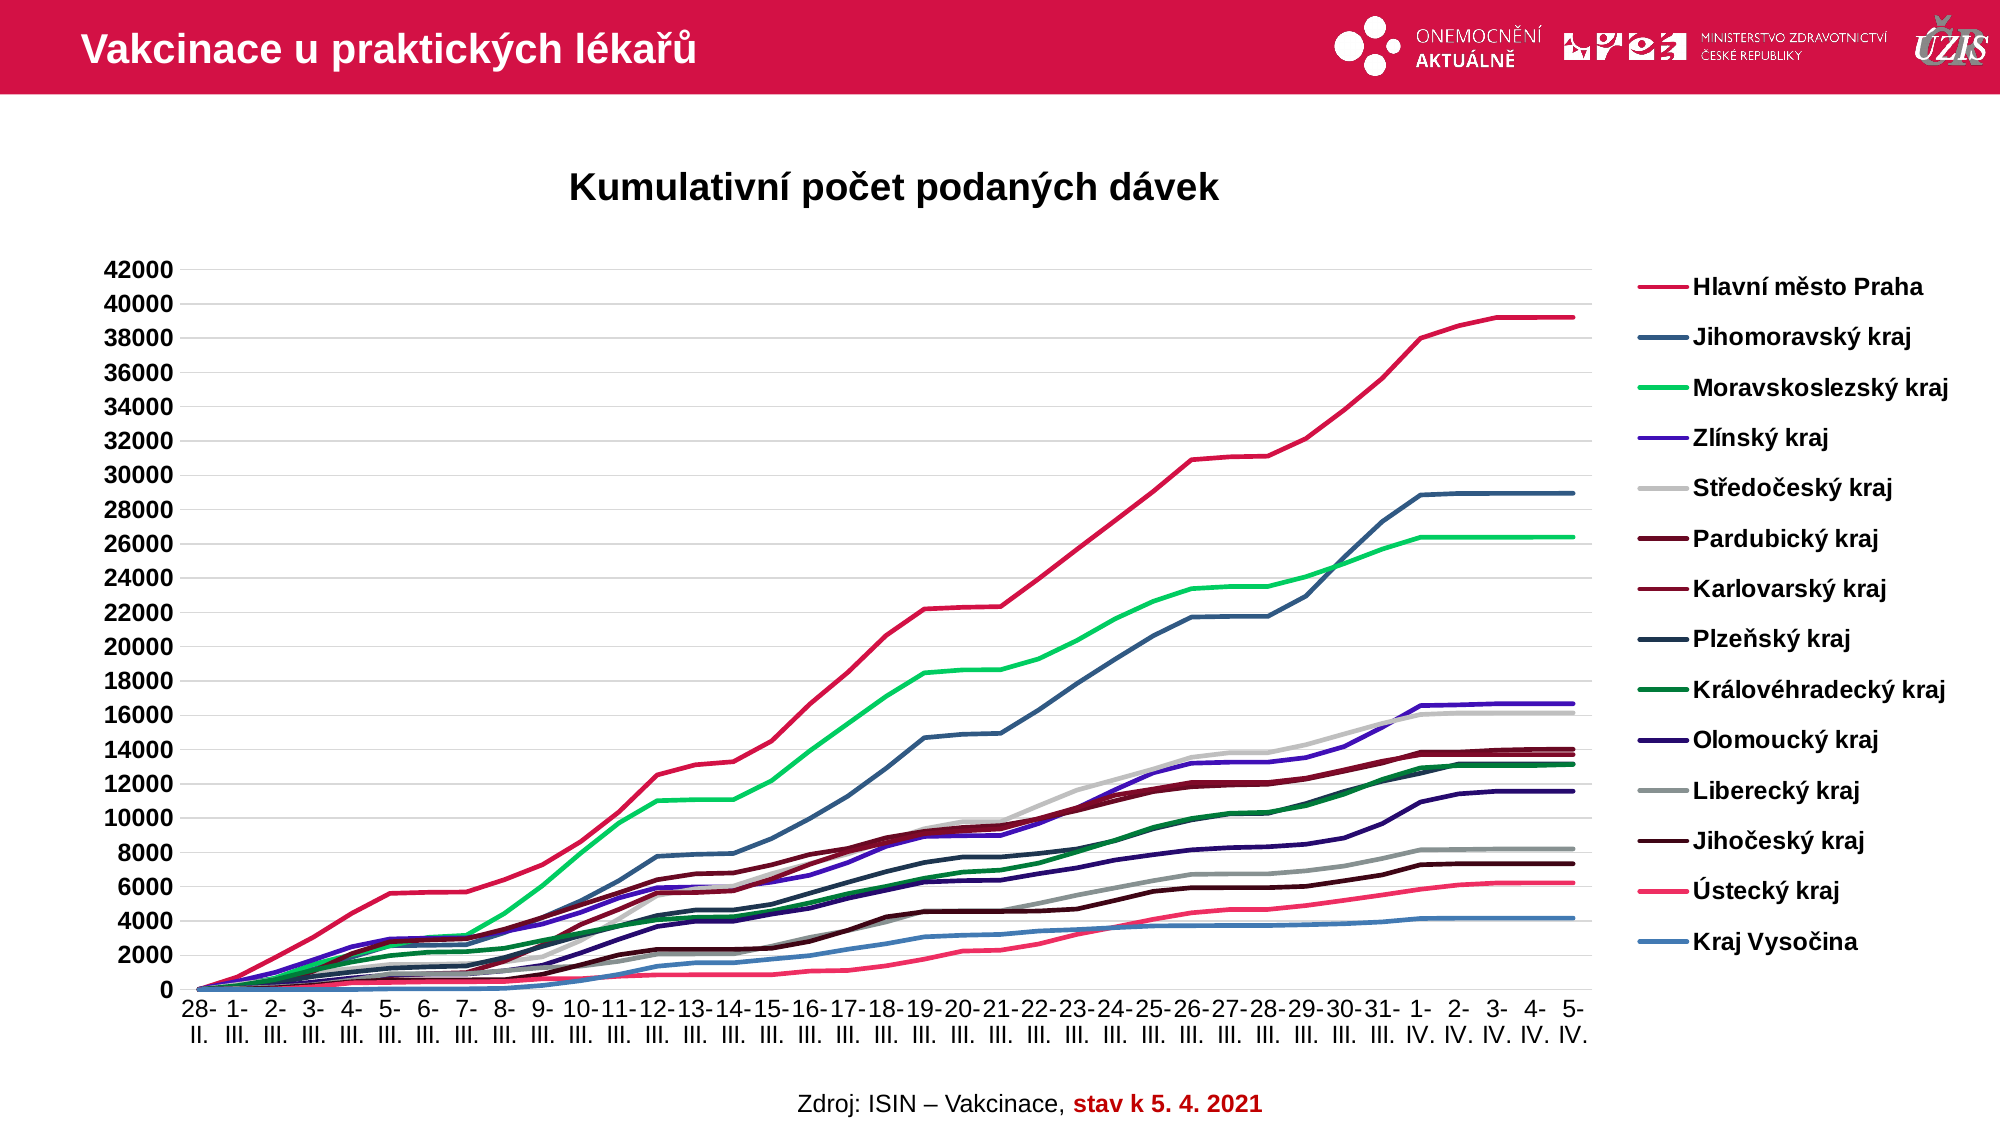

# Vakcinace u praktických lékařů

### Chart: Kumulativní počet podaných dávek

| Category | Hlavní město Praha | Jihomoravský kraj | Moravskoslezský kraj | Zlínský kraj | Středočeský kraj | Pardubický kraj | Karlovarský kraj | Plzeňský kraj | Královéhradecký kraj | Olomoucký kraj | Liberecký kraj | Jihočeský kraj | Ústecký kraj | Kraj Vysočina |
|---|---|---|---|---|---|---|---|---|---|---|---|---|---|---|
| 28-II. | 7.0 | 12.0 | 0.0 | 23.0 | 2.0 | 0.0 | 0.0 | 1.0 | 1.0 | 0.0 | 1.0 | 21.0 | 0.0 | 0.0 |
| 1-III. | 727.0 | 334.0 | 162.0 | 481.0 | 293.0 | 43.0 | 61.0 | 112.0 | 227.0 | 79.0 | 64.0 | 21.0 | 0.0 | 2.0 |
| 2-III. | 1877.0 | 641.0 | 673.0 | 1003.0 | 592.0 | 287.0 | 160.0 | 393.0 | 586.0 | 209.0 | 157.0 | 101.0 | 33.0 | 2.0 |
| 3-III. | 3061.0 | 1194.0 | 1479.0 | 1737.0 | 1015.0 | 1077.0 | 295.0 | 765.0 | 1137.0 | 440.0 | 281.0 | 251.0 | 162.0 | 2.0 |
| 4-III. | 4443.0 | 1890.0 | 2033.0 | 2494.0 | 1218.0 | 2093.0 | 418.0 | 1023.0 | 1607.0 | 674.0 | 556.0 | 452.0 | 391.0 | 2.0 |
| 5-III. | 5609.0 | 2558.0 | 2551.0 | 2951.0 | 1463.0 | 2788.0 | 814.0 | 1244.0 | 1980.0 | 856.0 | 921.0 | 564.0 | 416.0 | 41.0 |
| 6-III. | 5670.0 | 2583.0 | 3042.0 | 2998.0 | 1463.0 | 2892.0 | 921.0 | 1326.0 | 2179.0 | 903.0 | 923.0 | 564.0 | 454.0 | 41.0 |
| 7-III. | 5688.0 | 2615.0 | 3164.0 | 3009.0 | 1510.0 | 2959.0 | 987.0 | 1375.0 | 2213.0 | 903.0 | 925.0 | 565.0 | 456.0 | 41.0 |
| 8-III. | 6408.0 | 3319.0 | 4440.0 | 3381.0 | 1613.0 | 3517.0 | 1654.0 | 1864.0 | 2407.0 | 1092.0 | 1098.0 | 570.0 | 470.0 | 71.0 |
| 9-III. | 7285.0 | 4207.0 | 6065.0 | 3822.0 | 1909.0 | 4203.0 | 2599.0 | 2521.0 | 2865.0 | 1416.0 | 1278.0 | 889.0 | 628.0 | 240.0 |
| 10-III. | 8631.0 | 5175.0 | 7958.0 | 4505.0 | 2862.0 | 4939.0 | 3794.0 | 3151.0 | 3292.0 | 2139.0 | 1367.0 | 1442.0 | 631.0 | 517.0 |
| 11-III. | 10359.0 | 6349.0 | 9716.0 | 5344.0 | 4120.0 | 5646.0 | 4676.0 | 3708.0 | 3719.0 | 2933.0 | 1647.0 | 2027.0 | 776.0 | 885.0 |
| 12-III. | 12515.0 | 7773.0 | 11015.0 | 5939.0 | 5487.0 | 6405.0 | 5642.0 | 4317.0 | 4069.0 | 3676.0 | 2065.0 | 2344.0 | 855.0 | 1360.0 |
| 13-III. | 13110.0 | 7888.0 | 11076.0 | 5983.0 | 5879.0 | 6751.0 | 5658.0 | 4638.0 | 4210.0 | 3983.0 | 2079.0 | 2344.0 | 859.0 | 1563.0 |
| 14-III. | 13292.0 | 7938.0 | 11077.0 | 5985.0 | 6037.0 | 6800.0 | 5759.0 | 4641.0 | 4244.0 | 3984.0 | 2081.0 | 2344.0 | 863.0 | 1563.0 |
| 15-III. | 14496.0 | 8807.0 | 12182.0 | 6265.0 | 6756.0 | 7272.0 | 6454.0 | 4972.0 | 4585.0 | 4402.0 | 2529.0 | 2405.0 | 863.0 | 1777.0 |
| 16-III. | 16649.0 | 9974.0 | 13922.0 | 6671.0 | 7349.0 | 7879.0 | 7303.0 | 5620.0 | 5057.0 | 4740.0 | 3043.0 | 2808.0 | 1078.0 | 1979.0 |
| 17-III. | 18508.0 | 11287.0 | 15516.0 | 7412.0 | 7912.0 | 8230.0 | 8050.0 | 6258.0 | 5593.0 | 5323.0 | 3438.0 | 3461.0 | 1116.0 | 2351.0 |
| 18-III. | 20656.0 | 12906.0 | 17104.0 | 8355.0 | 8659.0 | 8854.0 | 8561.0 | 6877.0 | 6015.0 | 5796.0 | 3946.0 | 4237.0 | 1382.0 | 2670.0 |
| 19-III. | 22198.0 | 14688.0 | 18470.0 | 8929.0 | 9378.0 | 9228.0 | 9097.0 | 7411.0 | 6491.0 | 6270.0 | 4580.0 | 4543.0 | 1773.0 | 3074.0 |
| 20-III. | 22296.0 | 14889.0 | 18645.0 | 8974.0 | 9789.0 | 9455.0 | 9254.0 | 7730.0 | 6848.0 | 6355.0 | 4593.0 | 4555.0 | 2245.0 | 3169.0 |
| 21-III. | 22337.0 | 14944.0 | 18654.0 | 8985.0 | 9789.0 | 9563.0 | 9372.0 | 7731.0 | 6967.0 | 6378.0 | 4593.0 | 4555.0 | 2296.0 | 3217.0 |
| 22-III. | 23968.0 | 16311.0 | 19292.0 | 9688.0 | 10726.0 | 9952.0 | 9977.0 | 7938.0 | 7377.0 | 6761.0 | 5029.0 | 4579.0 | 2658.0 | 3417.0 |
| 23-III. | 25677.0 | 17848.0 | 20362.0 | 10590.0 | 11633.0 | 10443.0 | 10605.0 | 8200.0 | 8028.0 | 7096.0 | 5507.0 | 4697.0 | 3220.0 | 3497.0 |
| 24-III. | 27358.0 | 19268.0 | 21624.0 | 11654.0 | 12245.0 | 11007.0 | 11340.0 | 8682.0 | 8709.0 | 7557.0 | 5931.0 | 5201.0 | 3647.0 | 3612.0 |
| 25-III. | 29060.0 | 20636.0 | 22651.0 | 12645.0 | 12862.0 | 11548.0 | 11697.0 | 9377.0 | 9459.0 | 7866.0 | 6350.0 | 5727.0 | 4096.0 | 3712.0 |
| 26-III. | 30905.0 | 21727.0 | 23387.0 | 13203.0 | 13547.0 | 11830.0 | 12077.0 | 9893.0 | 9976.0 | 8149.0 | 6720.0 | 5941.0 | 4477.0 | 3724.0 |
| 27-III. | 31077.0 | 21766.0 | 23511.0 | 13262.0 | 13814.0 | 11931.0 | 12079.0 | 10250.0 | 10280.0 | 8274.0 | 6745.0 | 5943.0 | 4670.0 | 3736.0 |
| 28-III. | 31116.0 | 21766.0 | 23514.0 | 13265.0 | 13816.0 | 11974.0 | 12080.0 | 10278.0 | 10340.0 | 8327.0 | 6747.0 | 5943.0 | 4673.0 | 3736.0 |
| 29-III. | 32142.0 | 22952.0 | 24082.0 | 13530.0 | 14280.0 | 12275.0 | 12330.0 | 10850.0 | 10724.0 | 8477.0 | 6926.0 | 6020.0 | 4900.0 | 3780.0 |
| 30-III. | 33811.0 | 25222.0 | 24848.0 | 14172.0 | 14905.0 | 12738.0 | 12811.0 | 11554.0 | 11399.0 | 8841.0 | 7203.0 | 6346.0 | 5204.0 | 3840.0 |
| 31-III. | 35659.0 | 27302.0 | 25694.0 | 15298.0 | 15523.0 | 13211.0 | 13318.0 | 12150.0 | 12259.0 | 9679.0 | 7644.0 | 6686.0 | 5518.0 | 3945.0 |
| 1-IV. | 37991.0 | 28851.0 | 26383.0 | 16562.0 | 16042.0 | 13840.0 | 13700.0 | 12617.0 | 12931.0 | 10937.0 | 8152.0 | 7281.0 | 5852.0 | 4147.0 |
| 2-IV. | 38723.0 | 28941.0 | 26386.0 | 16606.0 | 16132.0 | 13846.0 | 13700.0 | 13158.0 | 13068.0 | 11412.0 | 8170.0 | 7337.0 | 6103.0 | 4165.0 |
| 3-IV. | 39207.0 | 28943.0 | 26389.0 | 16669.0 | 16136.0 | 13962.0 | 13703.0 | 13158.0 | 13069.0 | 11569.0 | 8195.0 | 7337.0 | 6216.0 | 4166.0 |
| 4-IV. | 39209.0 | 28944.0 | 26390.0 | 16670.0 | 16136.0 | 14012.0 | 13705.0 | 13161.0 | 13070.0 | 11569.0 | 8196.0 | 7337.0 | 6221.0 | 4166.0 |
| 5-IV. | 39211.0 | 28949.0 | 26394.0 | 16672.0 | 16138.0 | 14013.0 | 13706.0 | 13161.0 | 13128.0 | 11569.0 | 8205.0 | 7337.0 | 6223.0 | 4166.0 |
Zdroj: ISIN – Vakcinace, stav k 5. 4. 2021